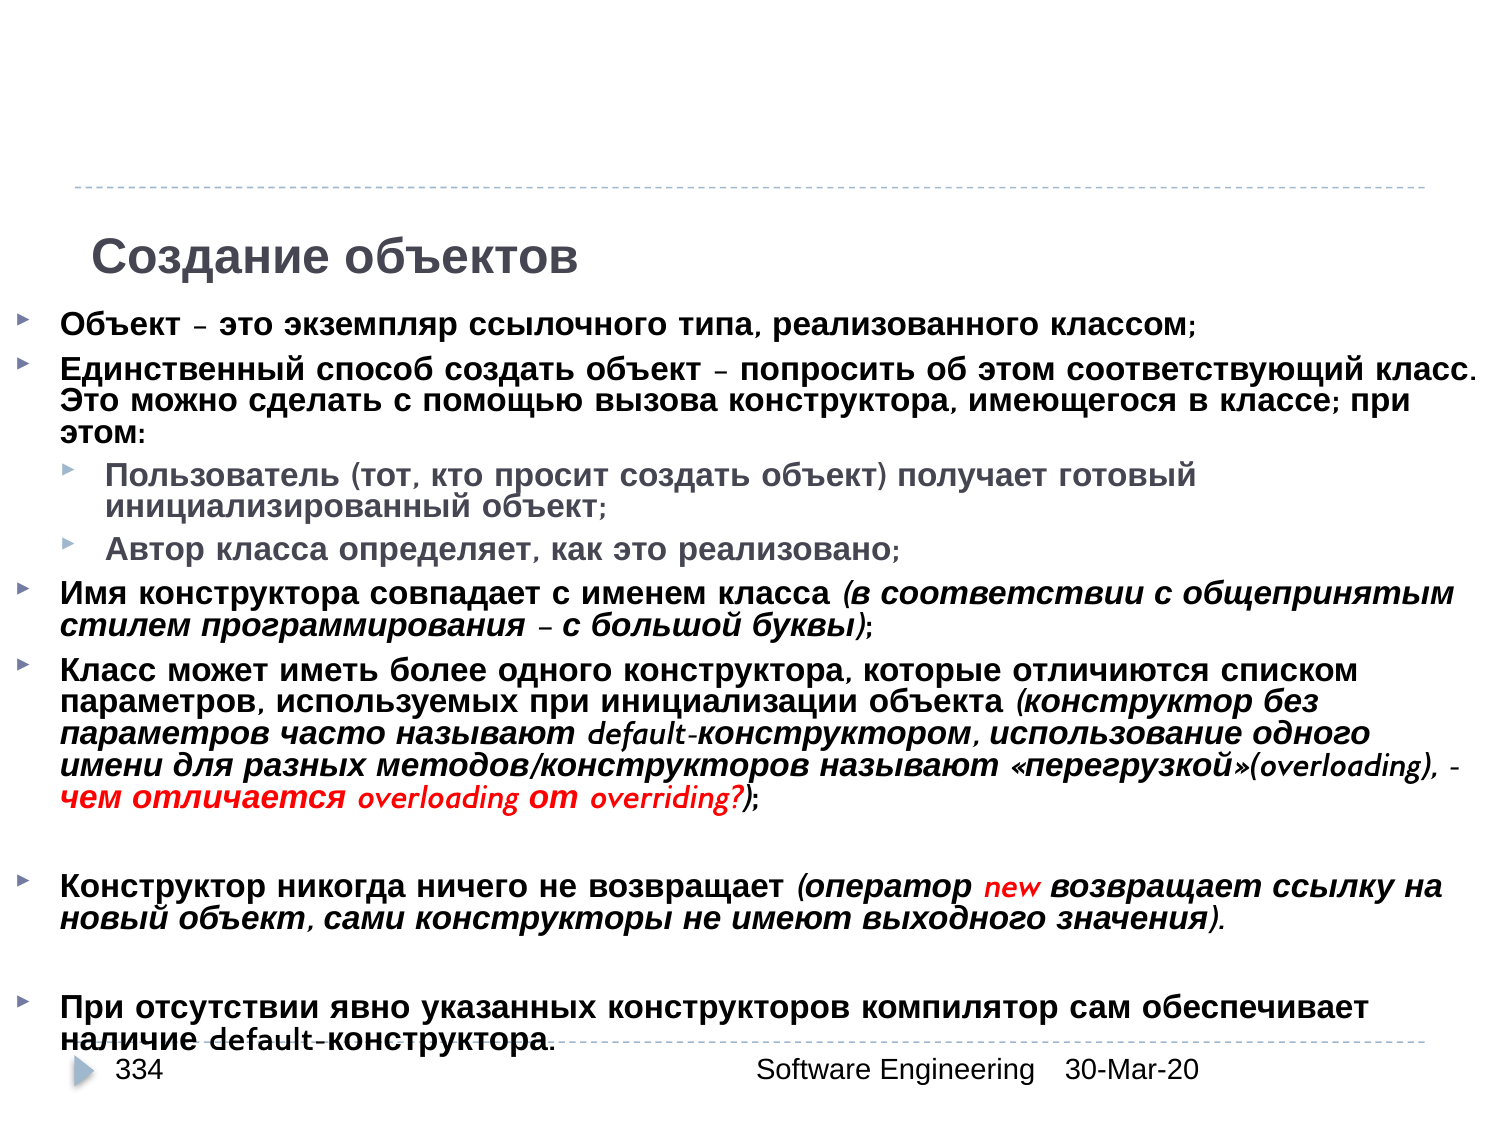

# Создание объектов
Объект – это экземпляр ссылочного типа, реализованного классом;
Единственный способ создать объект – попросить об этом соответствующий класс. Это можно сделать с помощью вызова конструктора, имеющегося в классе; при этом:
Пользователь (тот, кто просит создать объект) получает готовый инициализированный объект;
Автор класса определяет, как это реализовано;
Имя конструктора совпадает с именем класса (в соответствии с общепринятым стилем программирования – с большой буквы);
Класс может иметь более одного конструктора, которые отличиются списком параметров, используемых при инициализации объекта (конструктор без параметров часто называют default-конструктором, использование одного имени для разных методов/конструкторов называют «перегрузкой»(overloading), - чем отличается overloading от overriding?);

Конструктор никогда ничего не возвращает (оператор new возвращает ссылку на новый объект, сами конструкторы не имеют выходного значения).

При отсутствии явно указанных конструкторов компилятор сам обеспечивает наличие default-конструктора.

334
Software Engineering
30-Mar-20